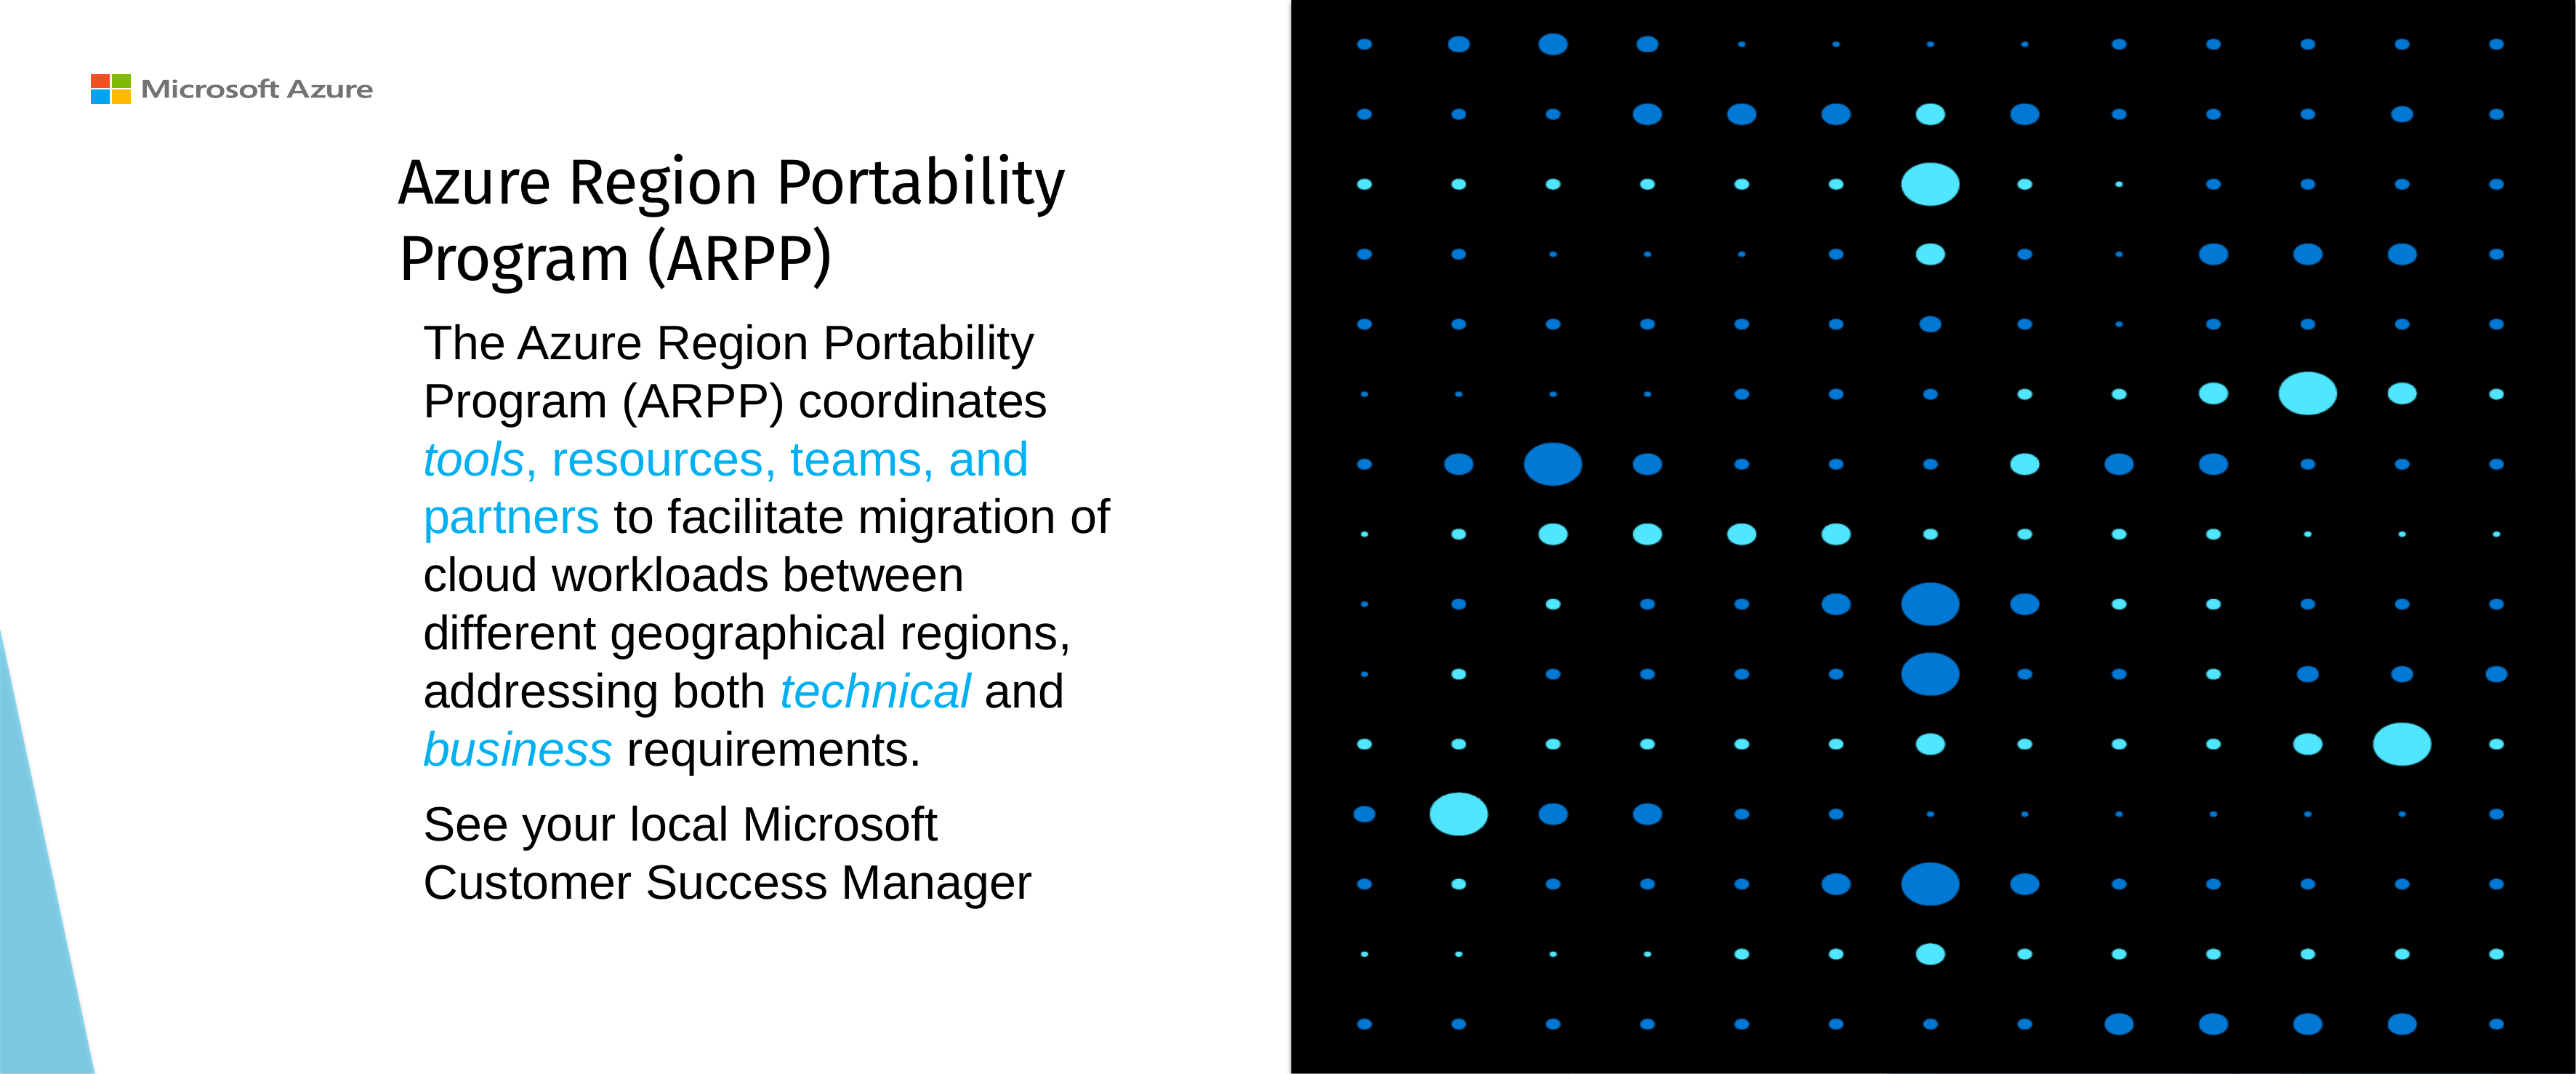

# Azure Region Portability Program (ARPP)
The Azure Region Portability Program (ARPP) coordinates tools, resources, teams, and partners to facilitate migration of cloud workloads between different geographical regions, addressing both technical and business requirements.
See your local Microsoft Customer Success Manager